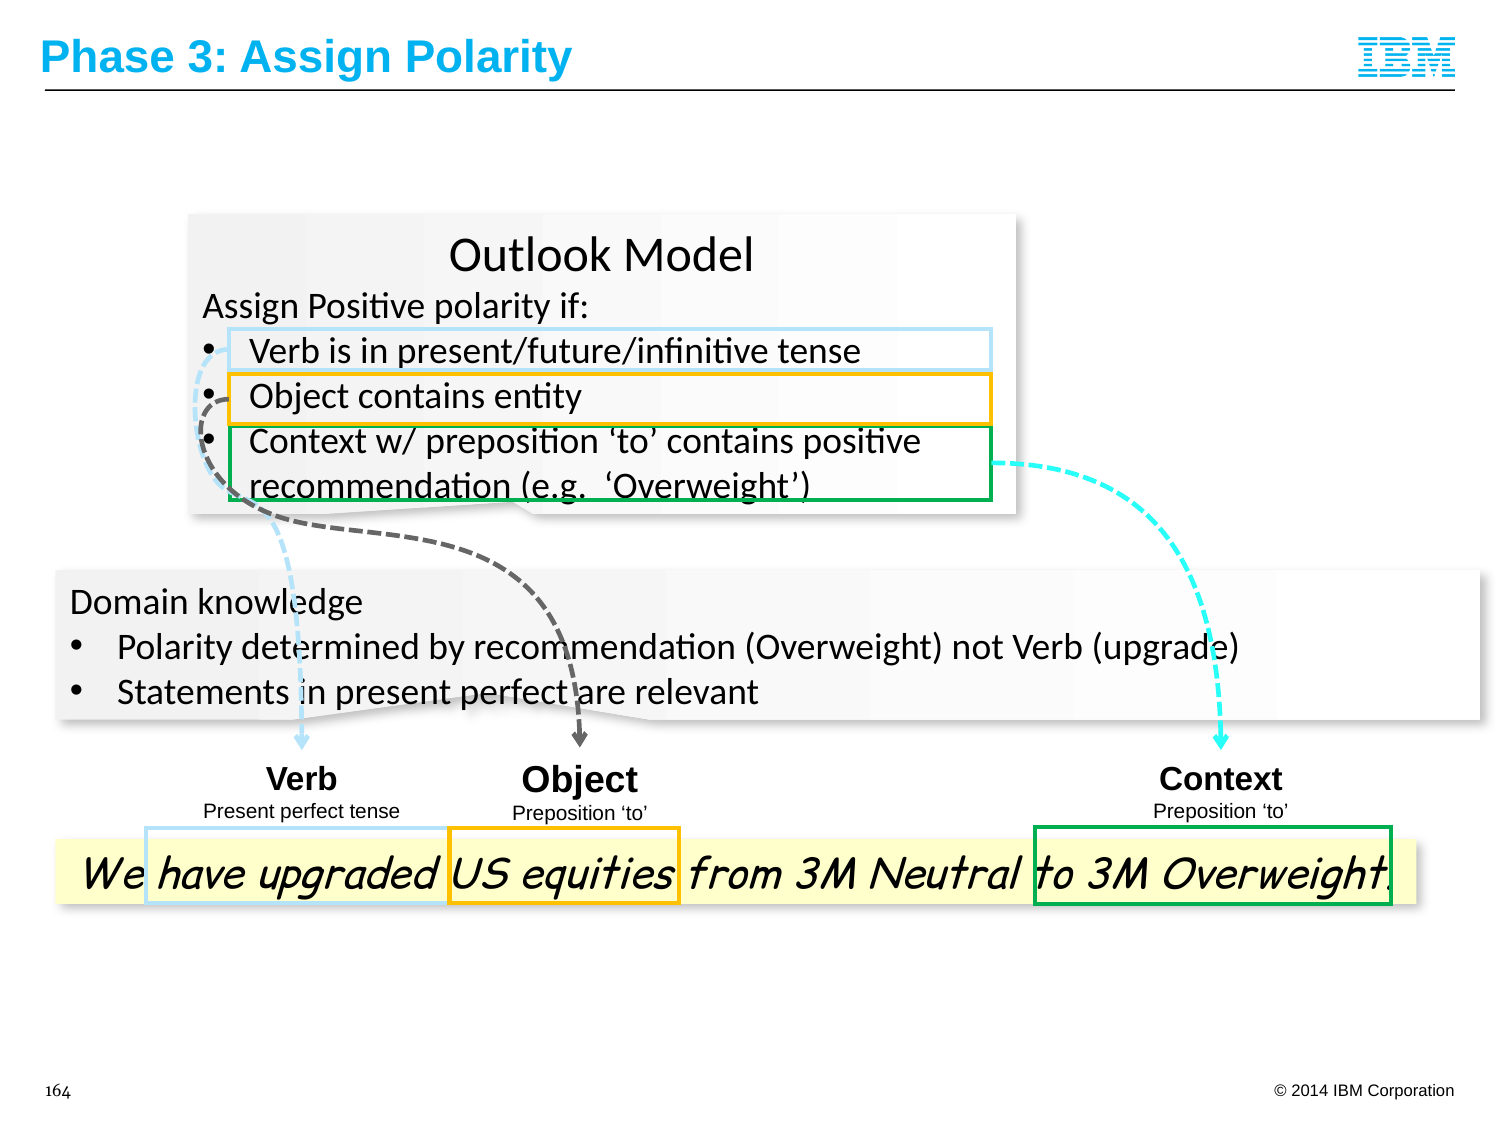

# Phase 3: Assign Polarity
Outlook Model
Assign Positive polarity if:
Verb is in present/future/infinitive tense
Object contains entity
Context w/ preposition ‘to’ contains positive recommendation (e.g.  ‘Overweight’)

Domain knowledge
Polarity determined by recommendation (Overweight) not Verb (upgrade)
Statements in present perfect are relevant
Object
Preposition ‘to’
Verb
Present perfect tense
Context
Preposition ‘to’

We have upgraded US equities from 3M Neutral to 3M Overweight.
164